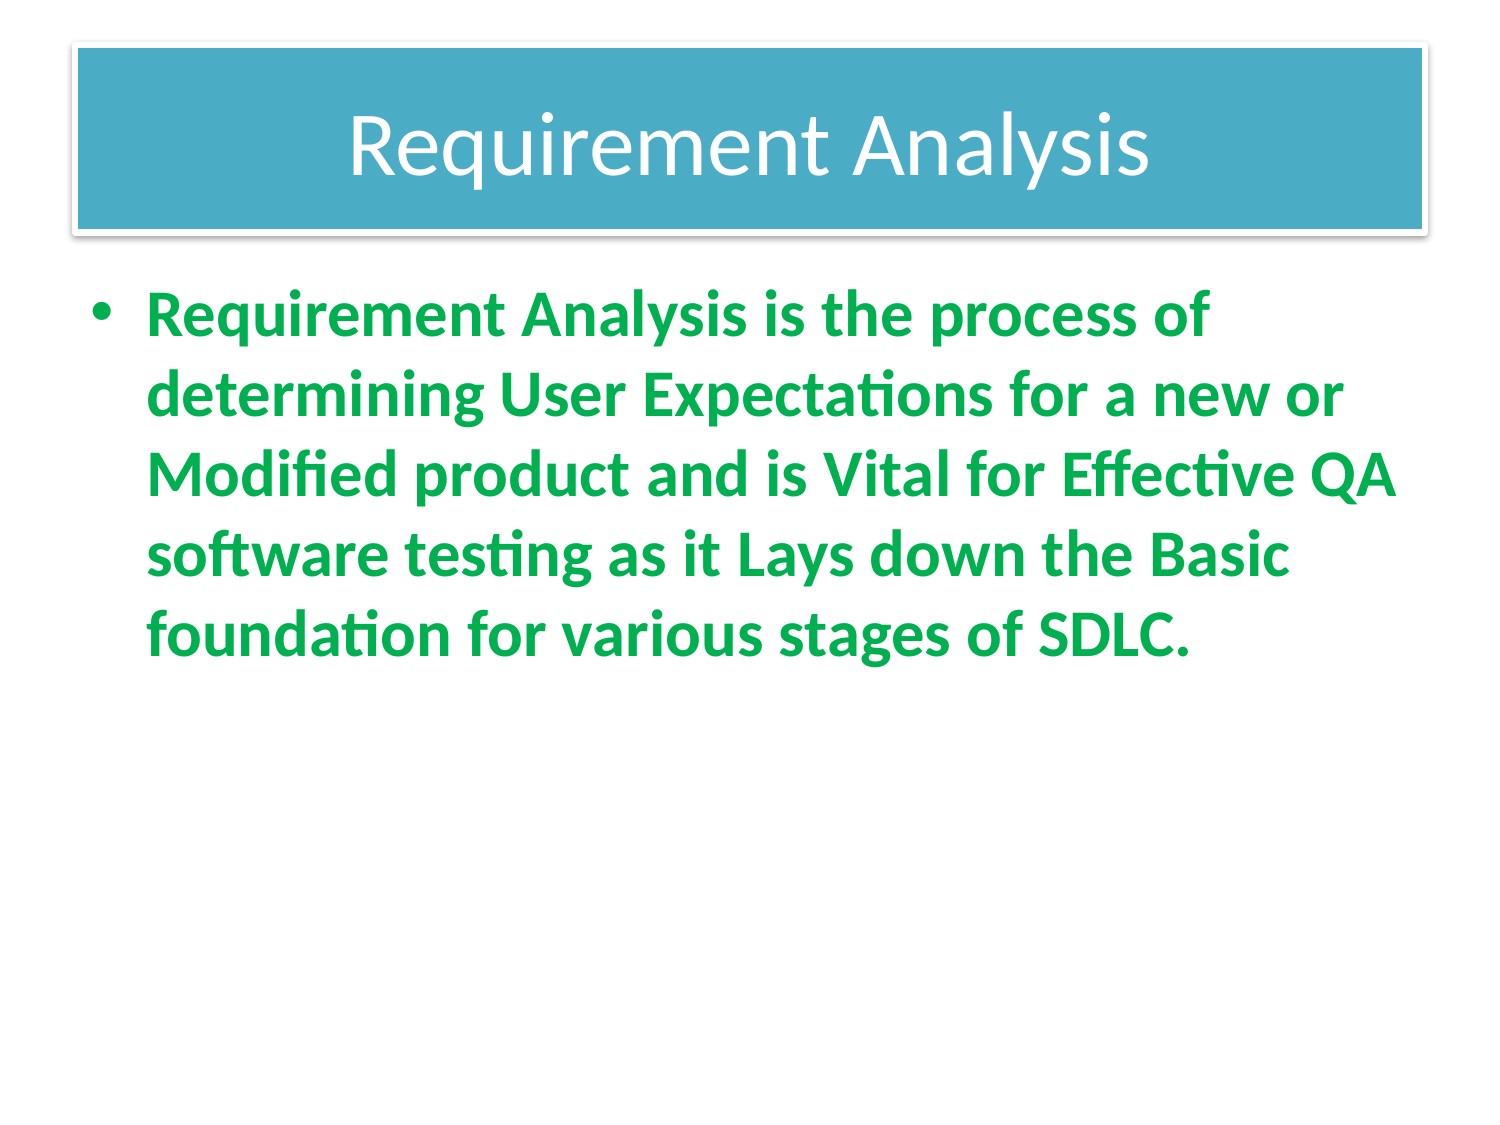

# Requirement Analysis
Requirement Analysis is the process of determining User Expectations for a new or Modified product and is Vital for Effective QA software testing as it Lays down the Basic foundation for various stages of SDLC.